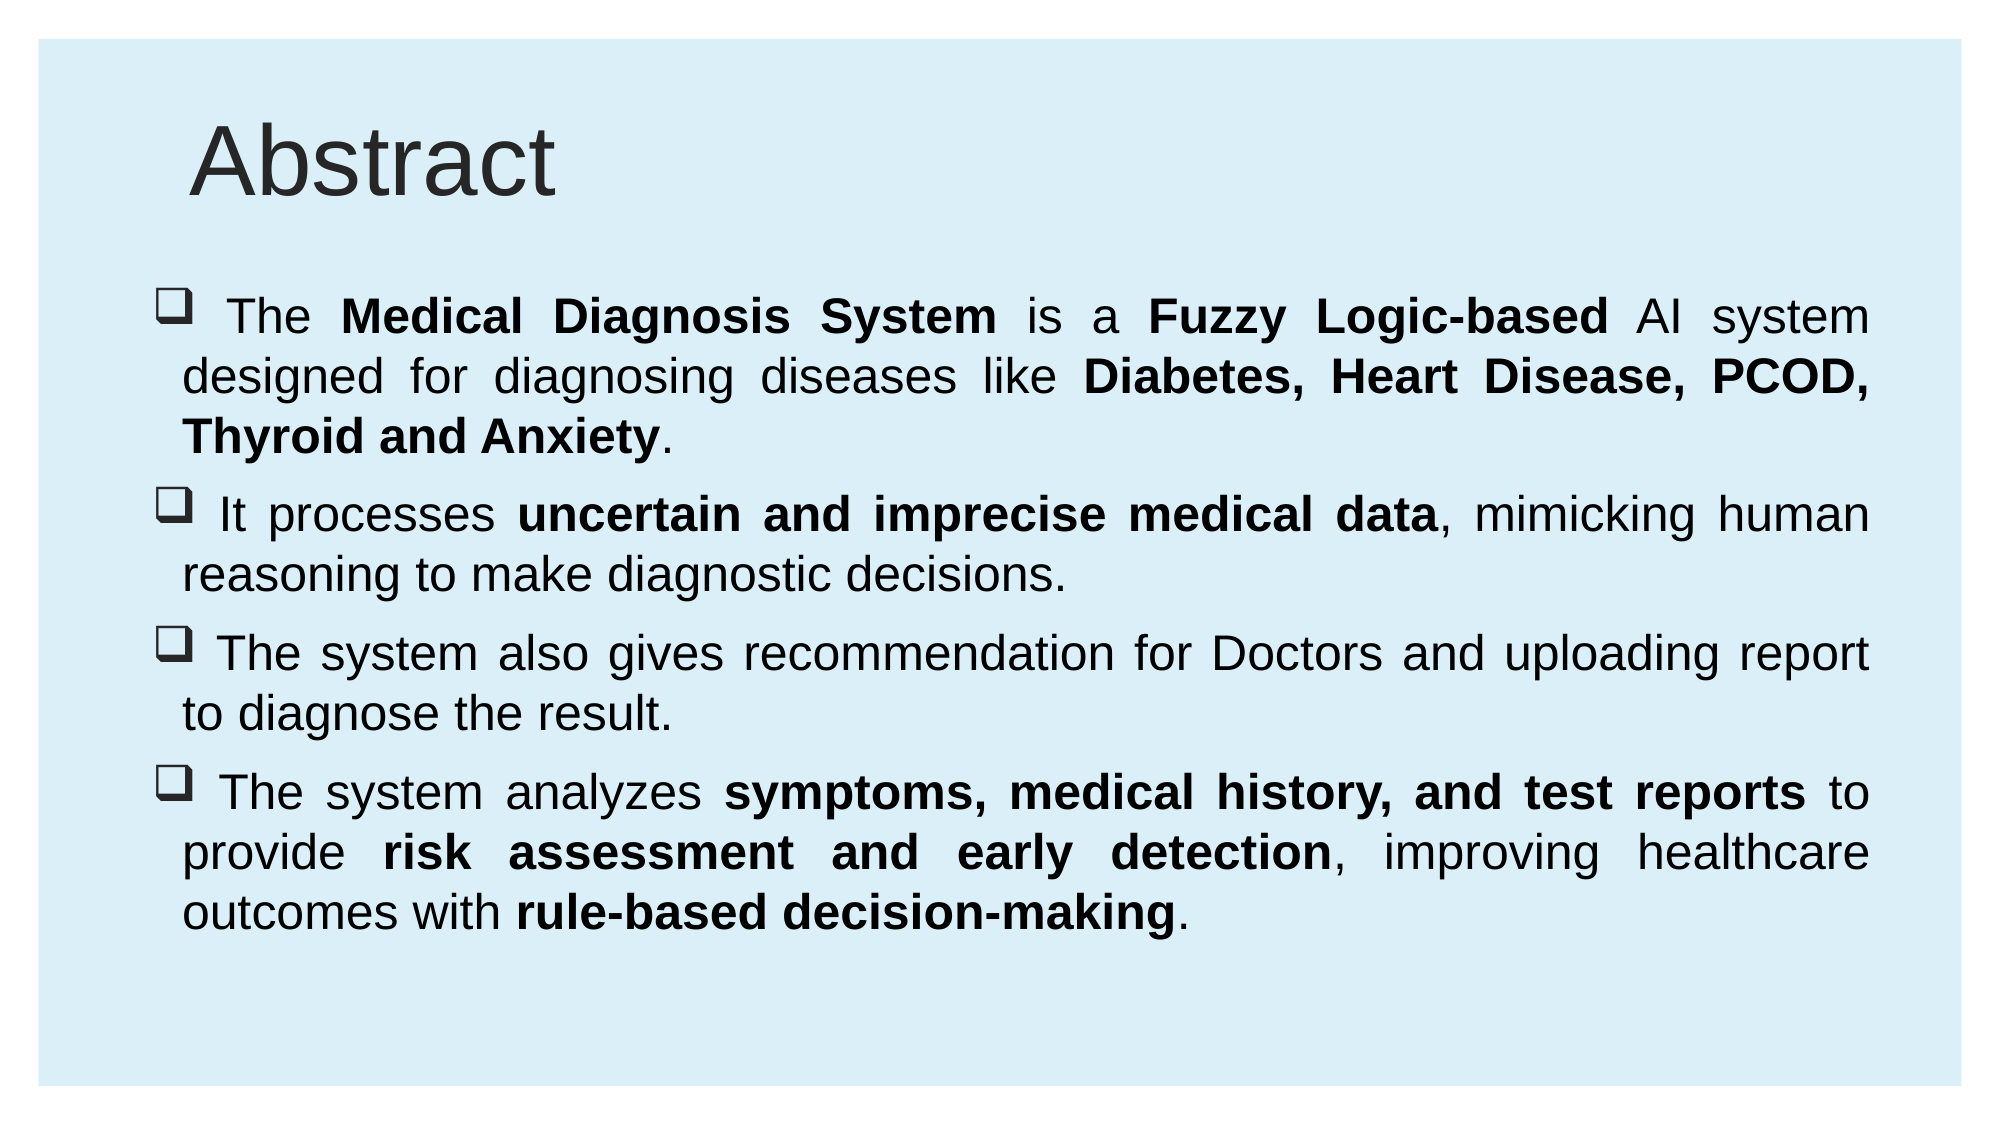

# Abstract
 The Medical Diagnosis System is a Fuzzy Logic-based AI system designed for diagnosing diseases like Diabetes, Heart Disease, PCOD, Thyroid and Anxiety.
 It processes uncertain and imprecise medical data, mimicking human reasoning to make diagnostic decisions.
 The system also gives recommendation for Doctors and uploading report to diagnose the result.
 The system analyzes symptoms, medical history, and test reports to provide risk assessment and early detection, improving healthcare outcomes with rule-based decision-making.